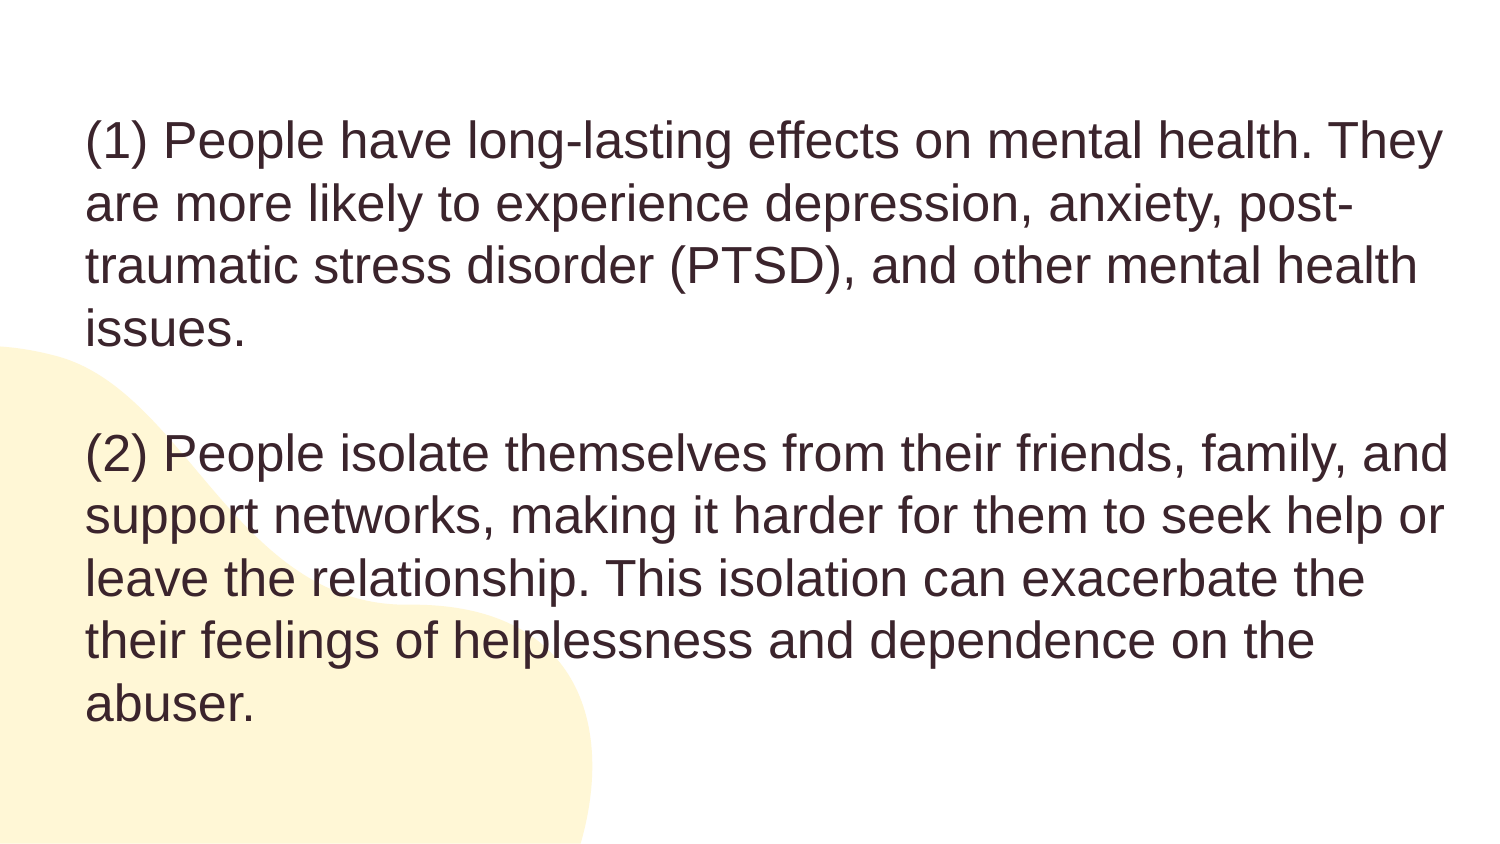

(1) People have long-lasting effects on mental health. They are more likely to experience depression, anxiety, post-traumatic stress disorder (PTSD), and other mental health issues.

(2) People isolate themselves from their friends, family, and support networks, making it harder for them to seek help or leave the relationship. This isolation can exacerbate the their feelings of helplessness and dependence on the abuser.